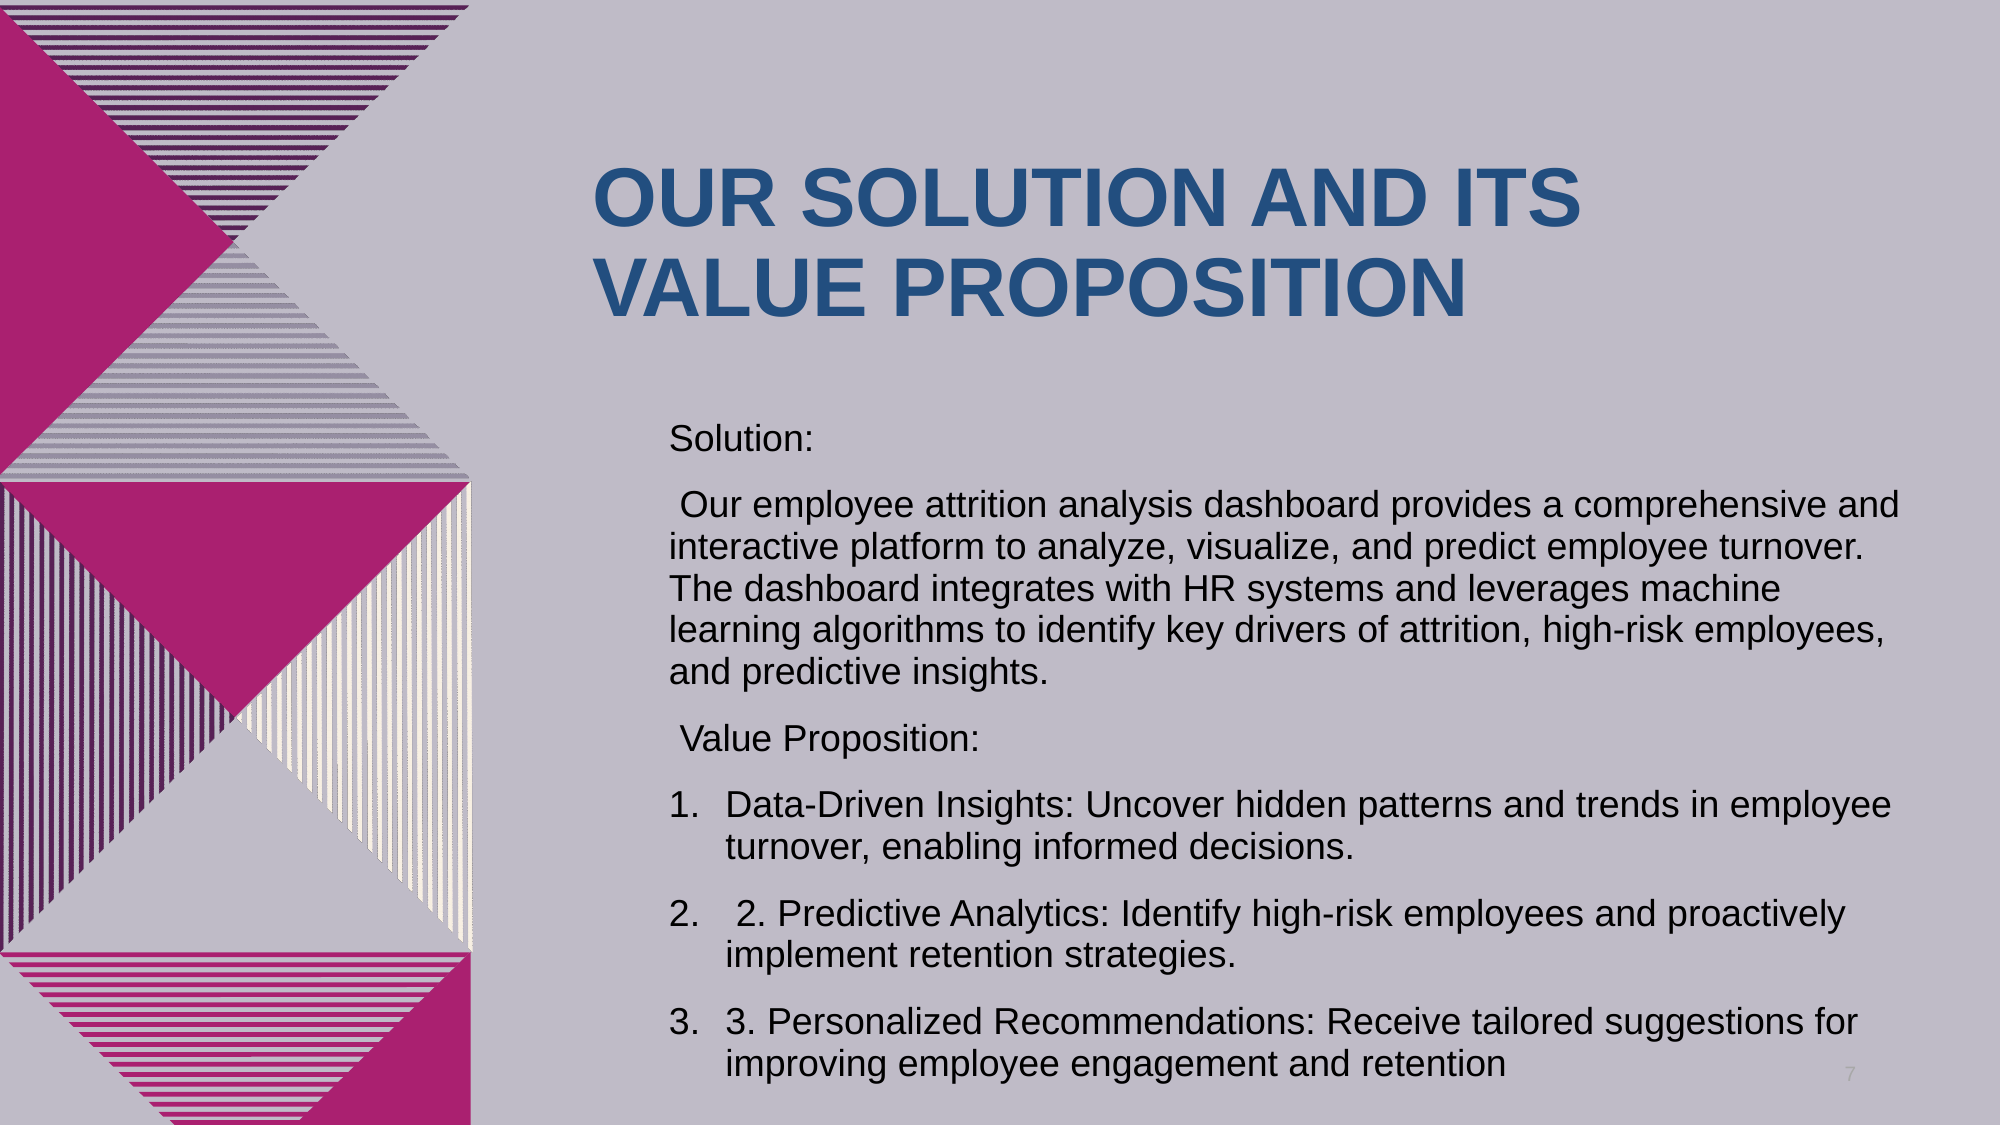

# OUR SOLUTION AND ITS VALUE PROPOSITION
Solution:
 Our employee attrition analysis dashboard provides a comprehensive and interactive platform to analyze, visualize, and predict employee turnover. The dashboard integrates with HR systems and leverages machine learning algorithms to identify key drivers of attrition, high-risk employees, and predictive insights.
 Value Proposition:
Data-Driven Insights: Uncover hidden patterns and trends in employee turnover, enabling informed decisions.
 2. Predictive Analytics: Identify high-risk employees and proactively implement retention strategies.
3. Personalized Recommendations: Receive tailored suggestions for improving employee engagement and retention

7